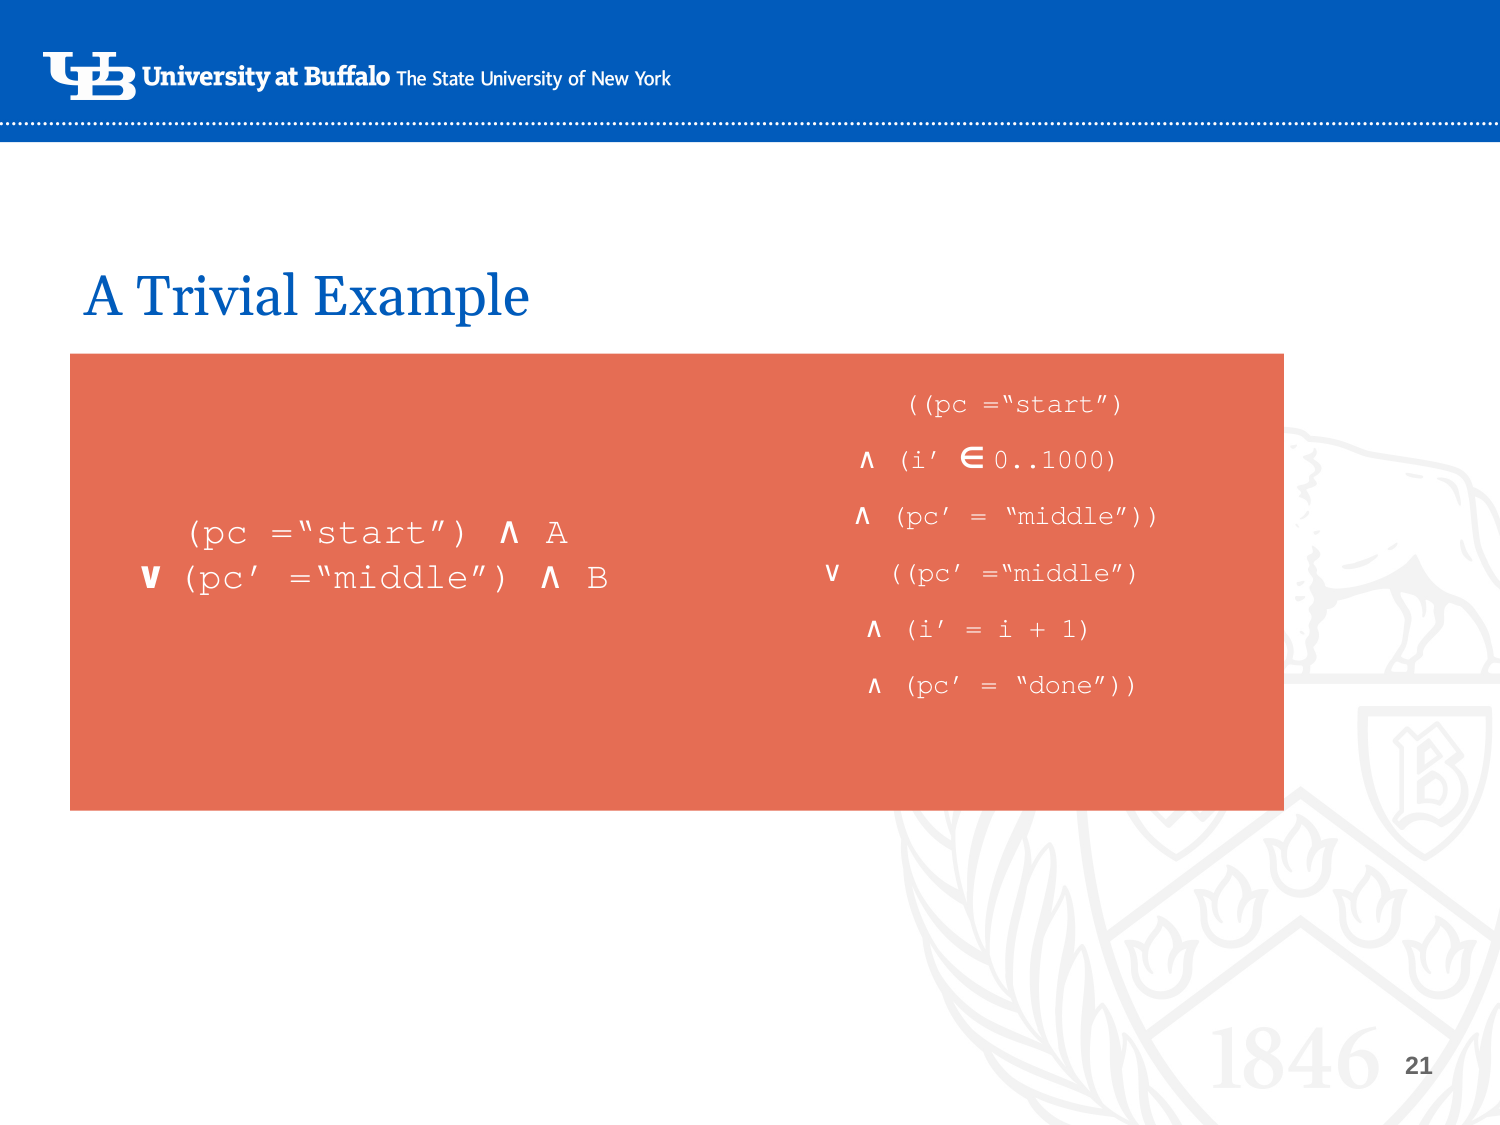

# A Trivial Example

     ((pc =“start”)
     ∧ (i’ ∈ 0..1000)
    ∧ (pc’ = “middle”))
∨      ((pc’ =“middle”)
      ∧ (i’ = i + 1)
       ∧ (pc’ = “done”))

  (pc =“start”) ∧ A
∨ (pc’ =“middle”) ∧ B